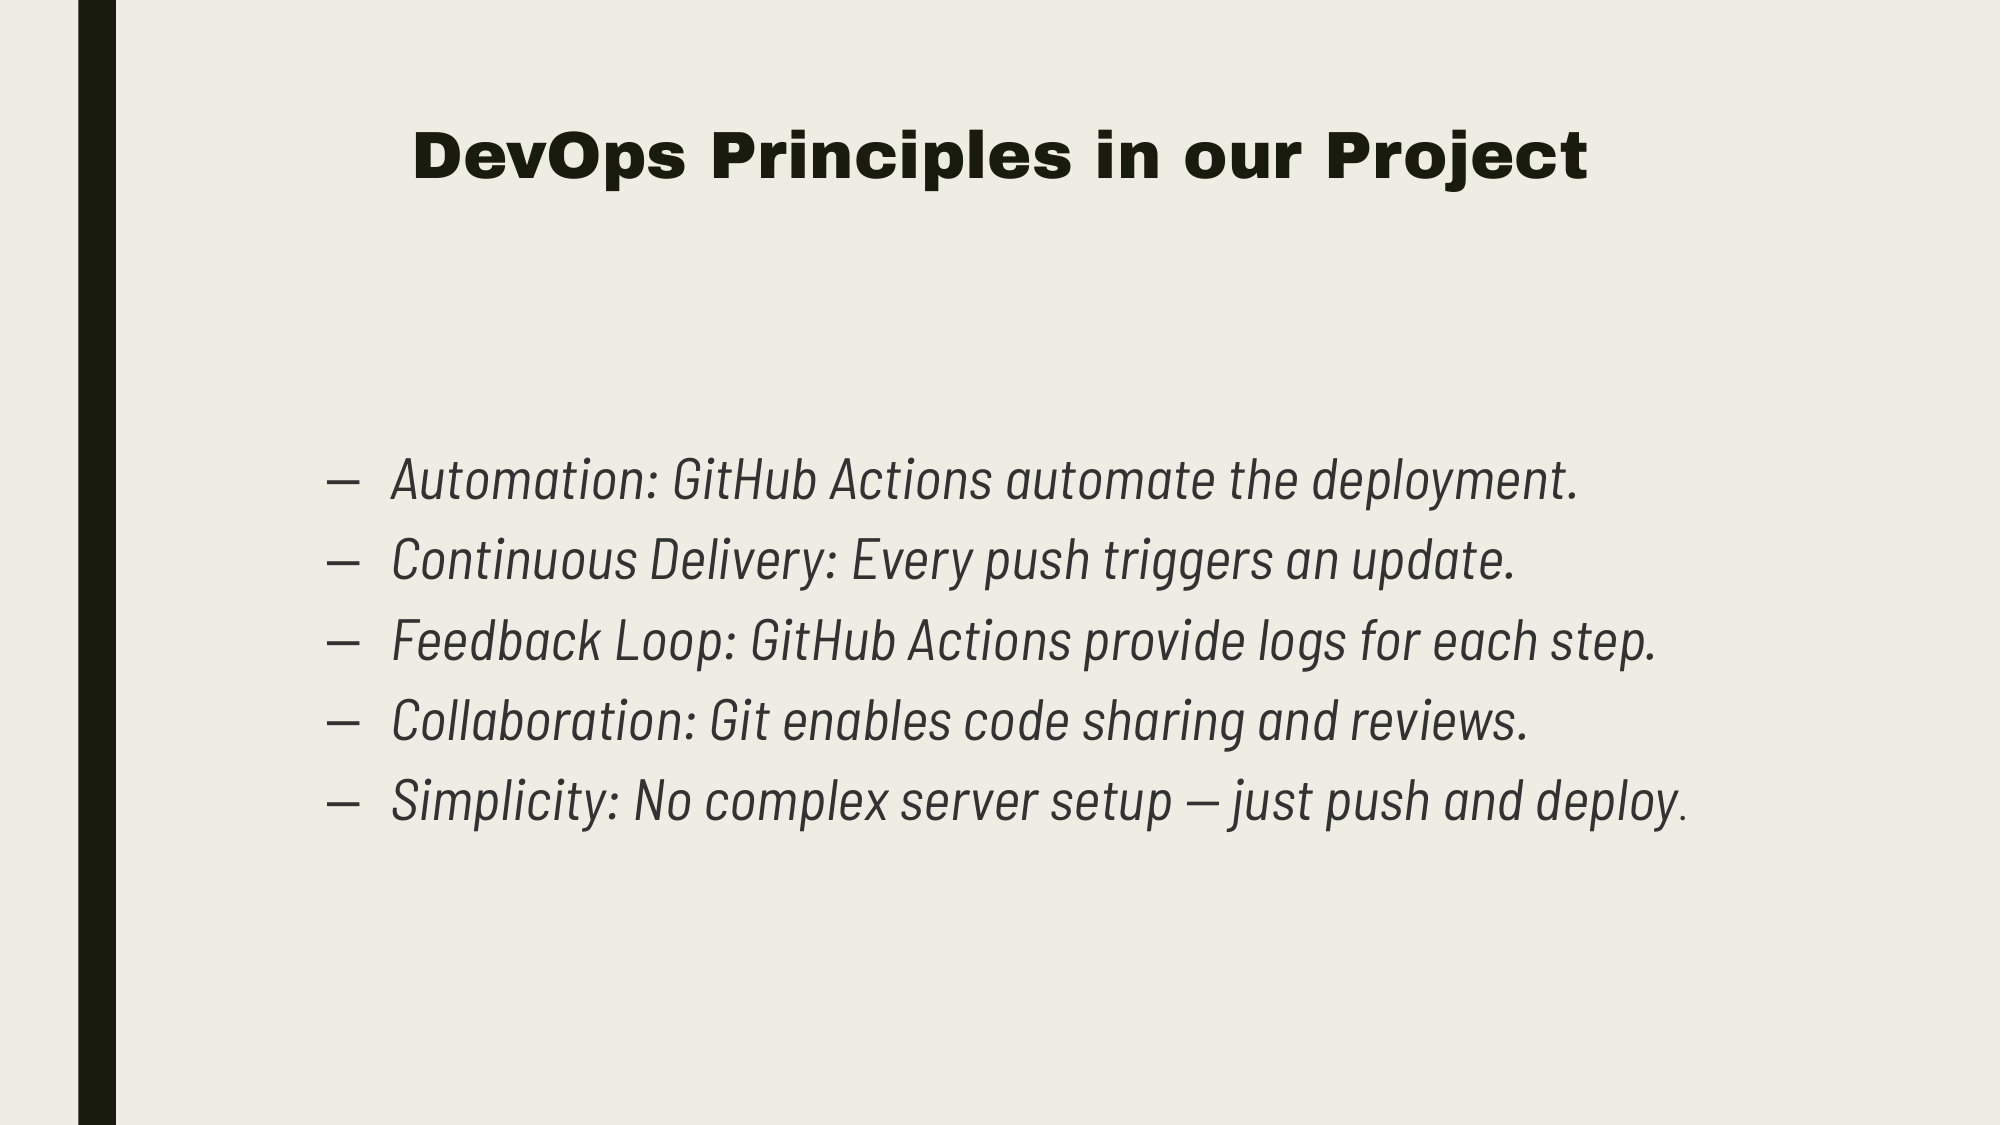

# DevOps Principles in our Project

Automation: GitHub Actions automate the deployment.
Continuous Delivery: Every push triggers an update.
Feedback Loop: GitHub Actions provide logs for each step.
Collaboration: Git enables code sharing and reviews.
Simplicity: No complex server setup — just push and deploy.